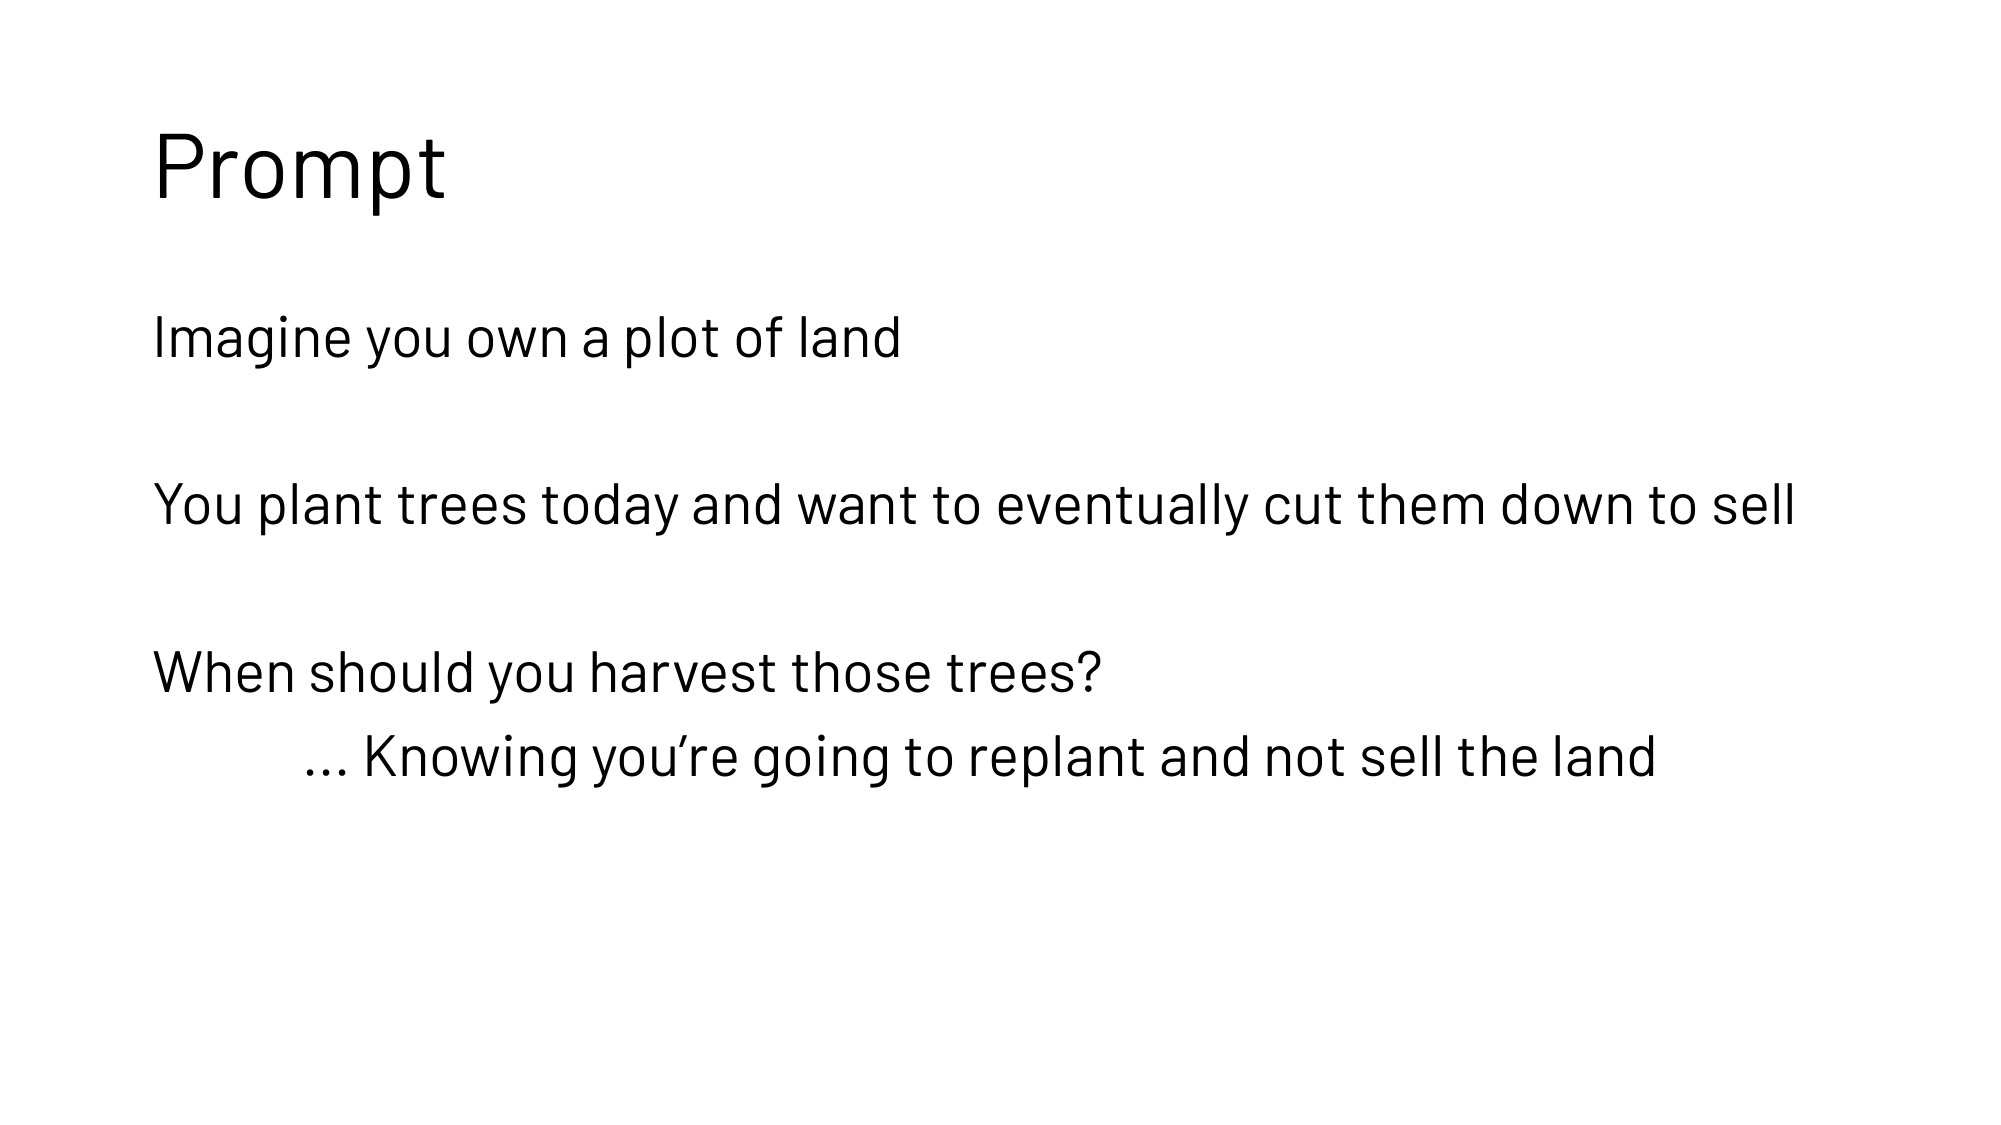

# Prompt
Imagine you own a plot of land

You plant trees today and want to eventually cut them down to sell

When should you harvest those trees?
	... Knowing you’re going to replant and not sell the land